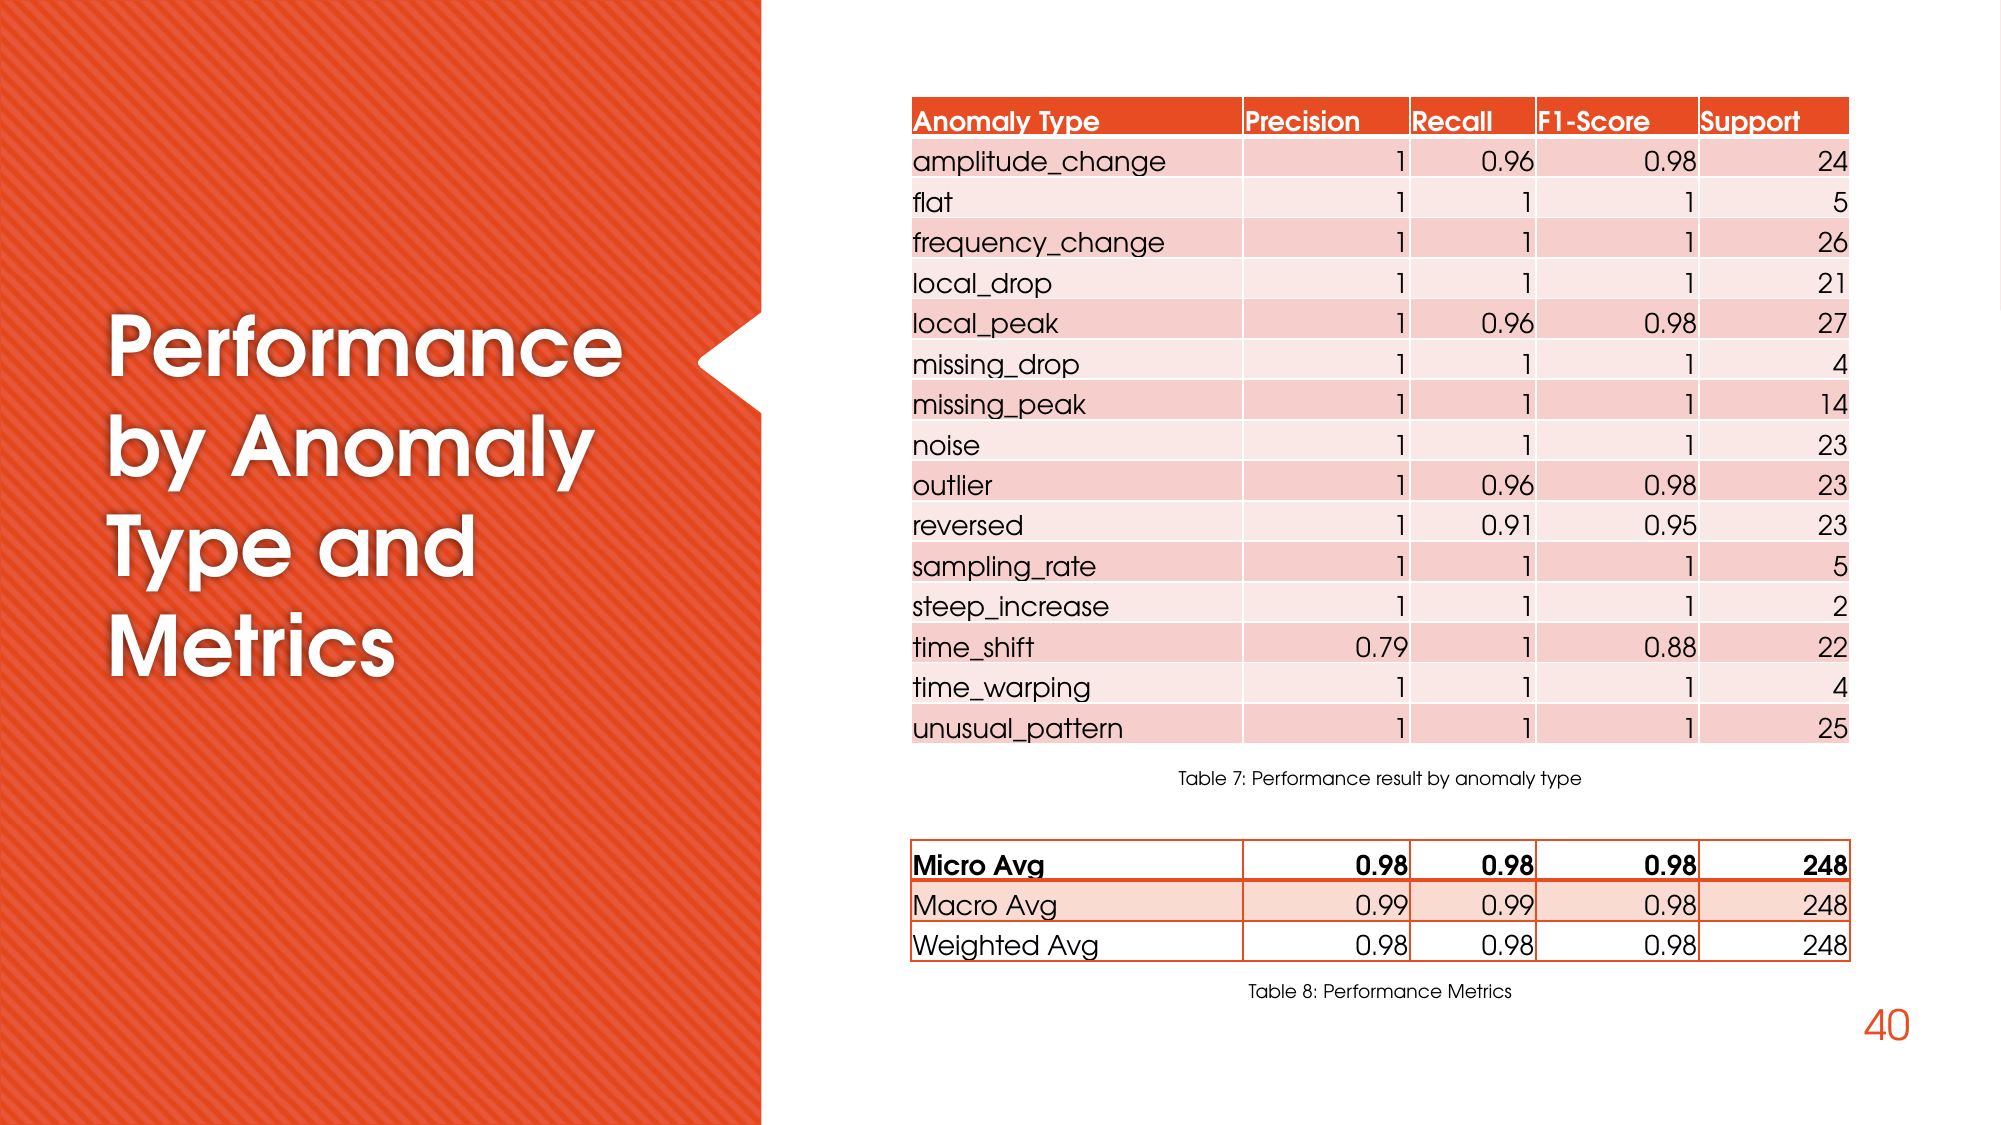

| Anomaly Type | Precision | Recall | F1-Score | Support |
| --- | --- | --- | --- | --- |
| amplitude\_change | 1 | 0.96 | 0.98 | 24 |
| flat | 1 | 1 | 1 | 5 |
| frequency\_change | 1 | 1 | 1 | 26 |
| local\_drop | 1 | 1 | 1 | 21 |
| local\_peak | 1 | 0.96 | 0.98 | 27 |
| missing\_drop | 1 | 1 | 1 | 4 |
| missing\_peak | 1 | 1 | 1 | 14 |
| noise | 1 | 1 | 1 | 23 |
| outlier | 1 | 0.96 | 0.98 | 23 |
| reversed | 1 | 0.91 | 0.95 | 23 |
| sampling\_rate | 1 | 1 | 1 | 5 |
| steep\_increase | 1 | 1 | 1 | 2 |
| time\_shift | 0.79 | 1 | 0.88 | 22 |
| time\_warping | 1 | 1 | 1 | 4 |
| unusual\_pattern | 1 | 1 | 1 | 25 |
# Performance by Anomaly Type and Metrics
Table 7: Performance result by anomaly type
| Micro Avg | 0.98 | 0.98 | 0.98 | 248 |
| --- | --- | --- | --- | --- |
| Macro Avg | 0.99 | 0.99 | 0.98 | 248 |
| Weighted Avg | 0.98 | 0.98 | 0.98 | 248 |
40
Table 8: Performance Metrics